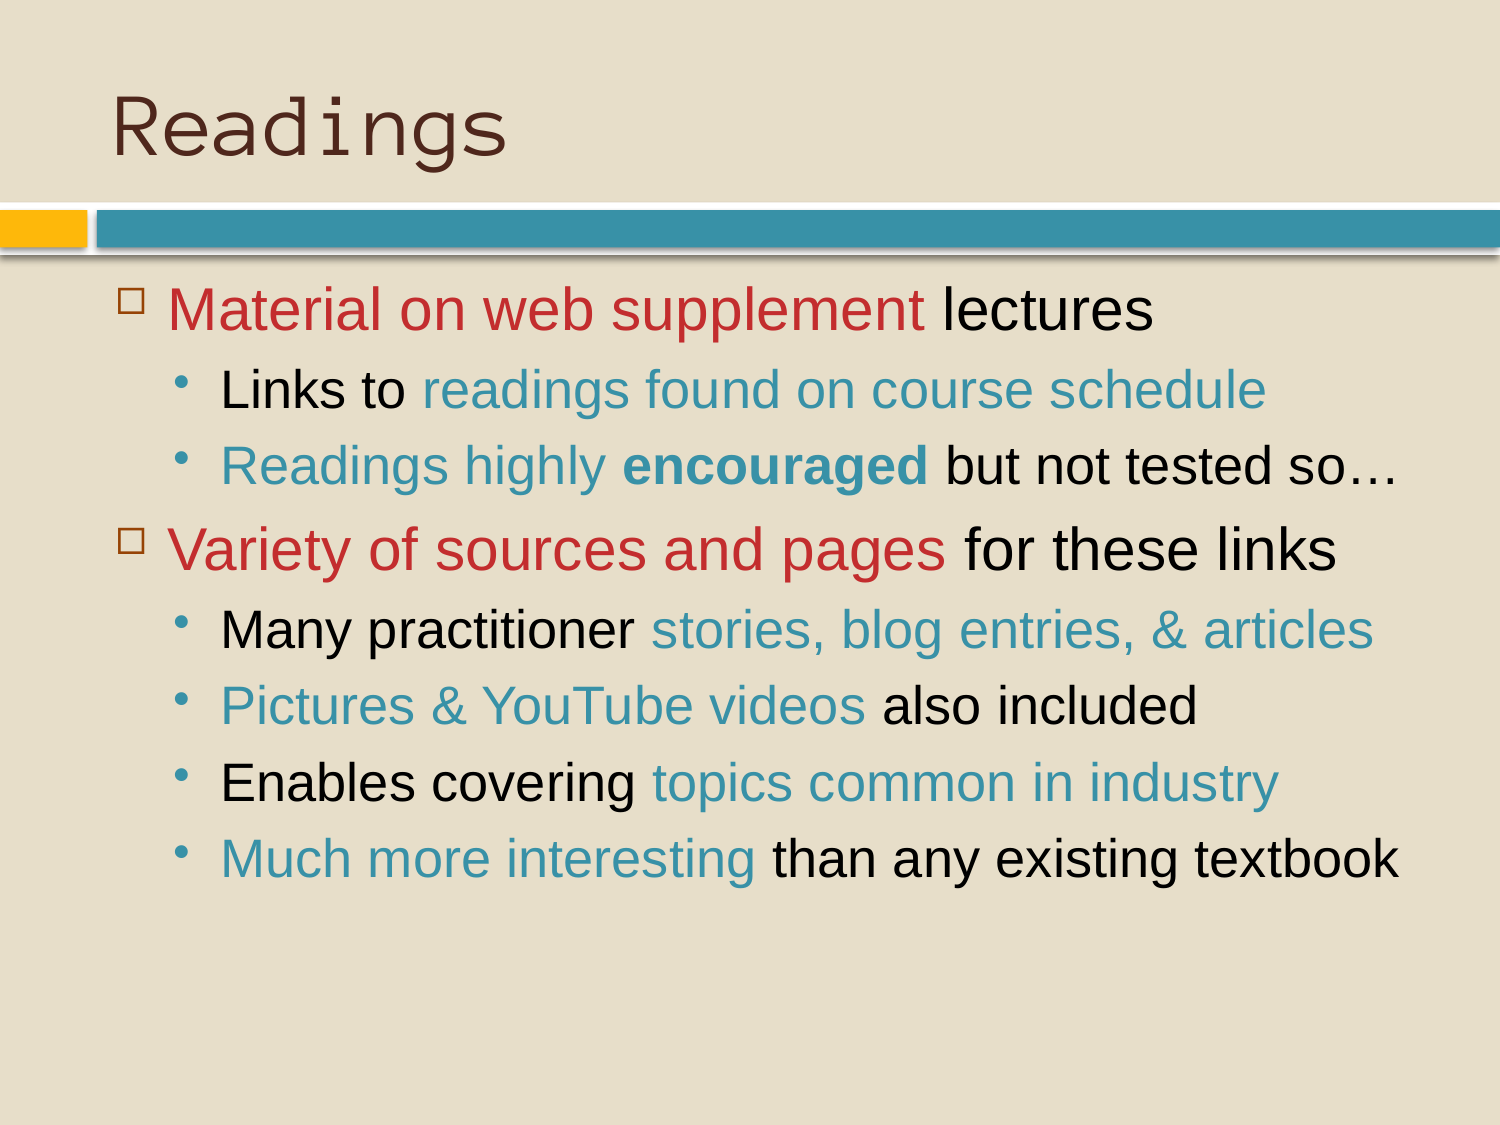

# Readings
Material on web supplement lectures
Links to readings found on course schedule
Readings highly encouraged but not tested so…
Variety of sources and pages for these links
Many practitioner stories, blog entries, & articles
Pictures & YouTube videos also included
Enables covering topics common in industry
Much more interesting than any existing textbook